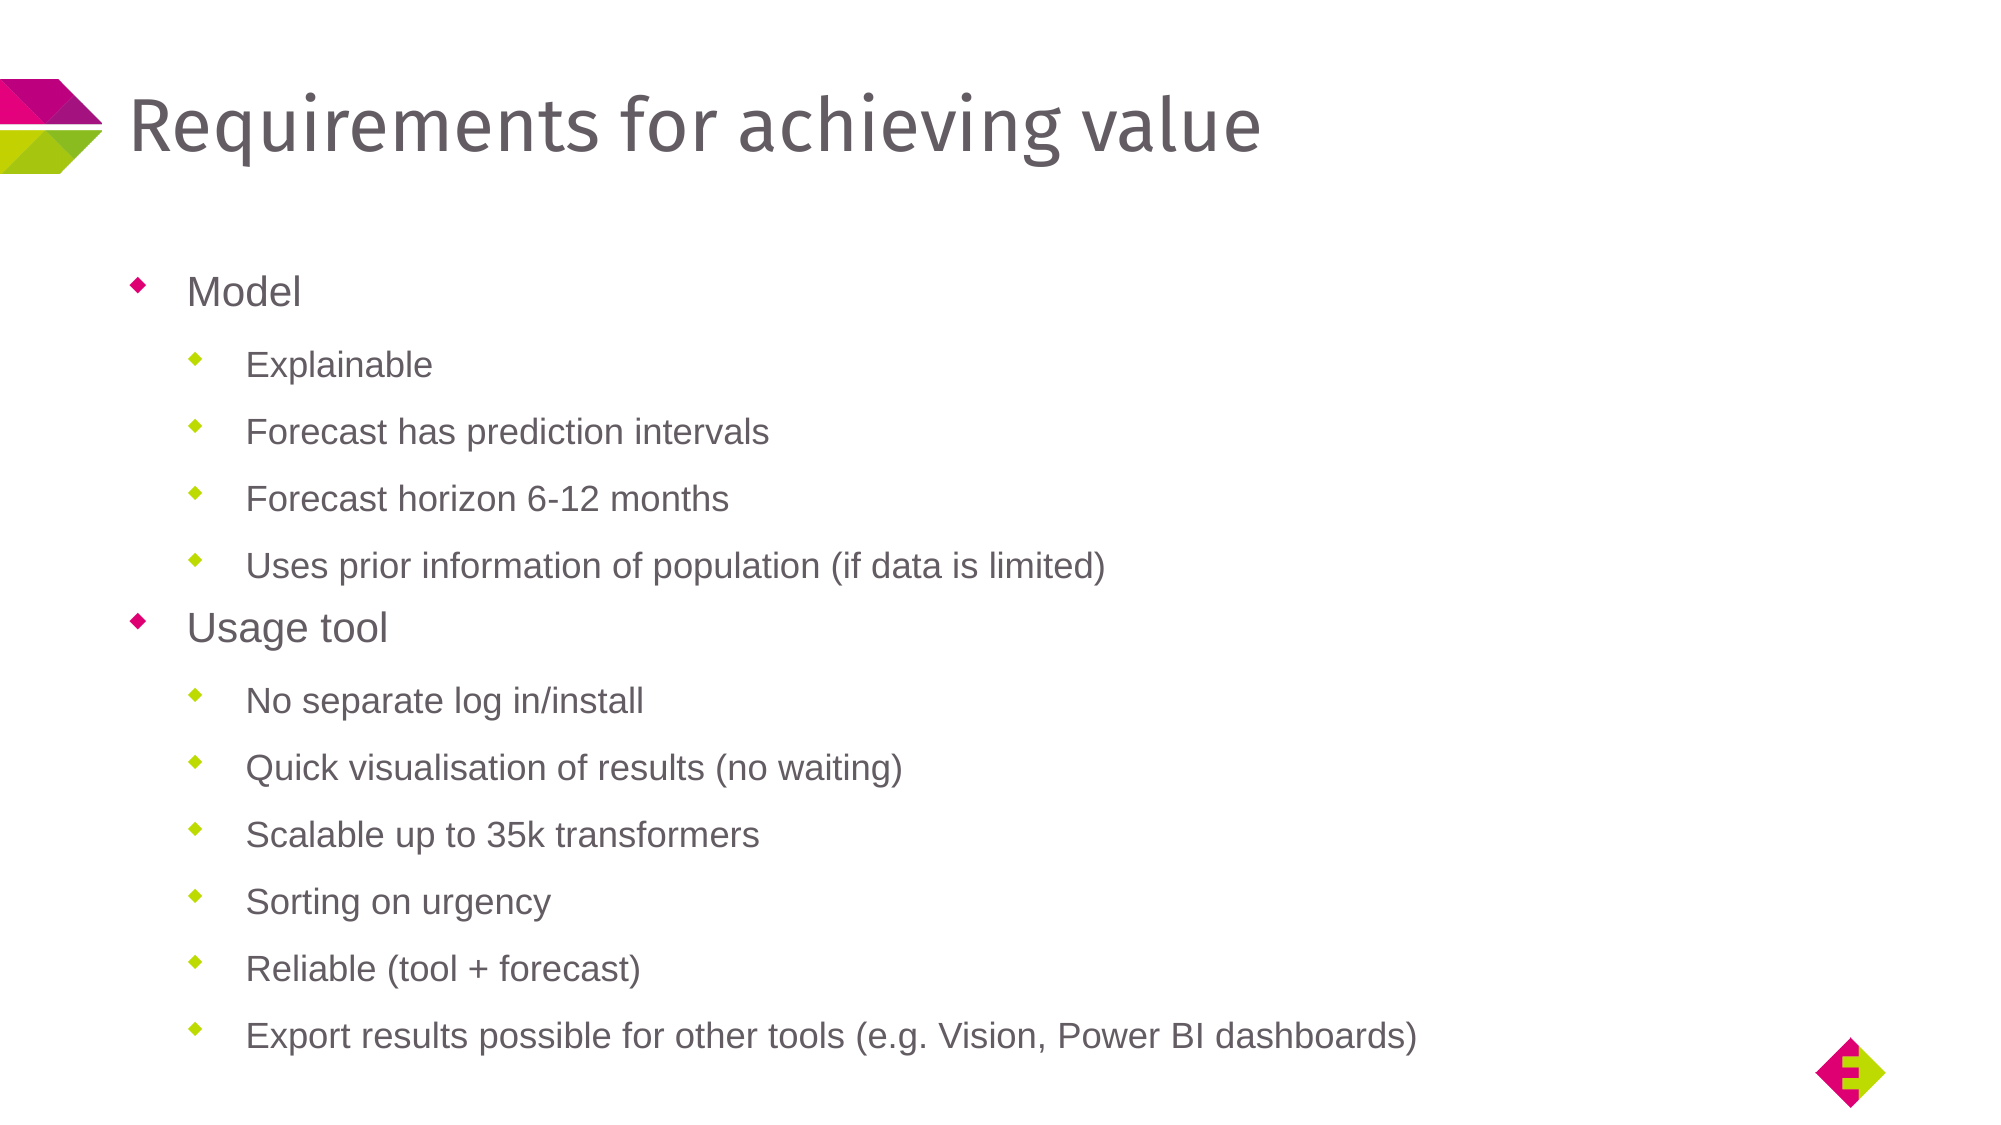

# Requirements for achieving value
Model
Explainable
Forecast has prediction intervals
Forecast horizon 6-12 months
Uses prior information of population (if data is limited)
Usage tool
No separate log in/install
Quick visualisation of results (no waiting)
Scalable up to 35k transformers
Sorting on urgency
Reliable (tool + forecast)
Export results possible for other tools (e.g. Vision, Power BI dashboards)